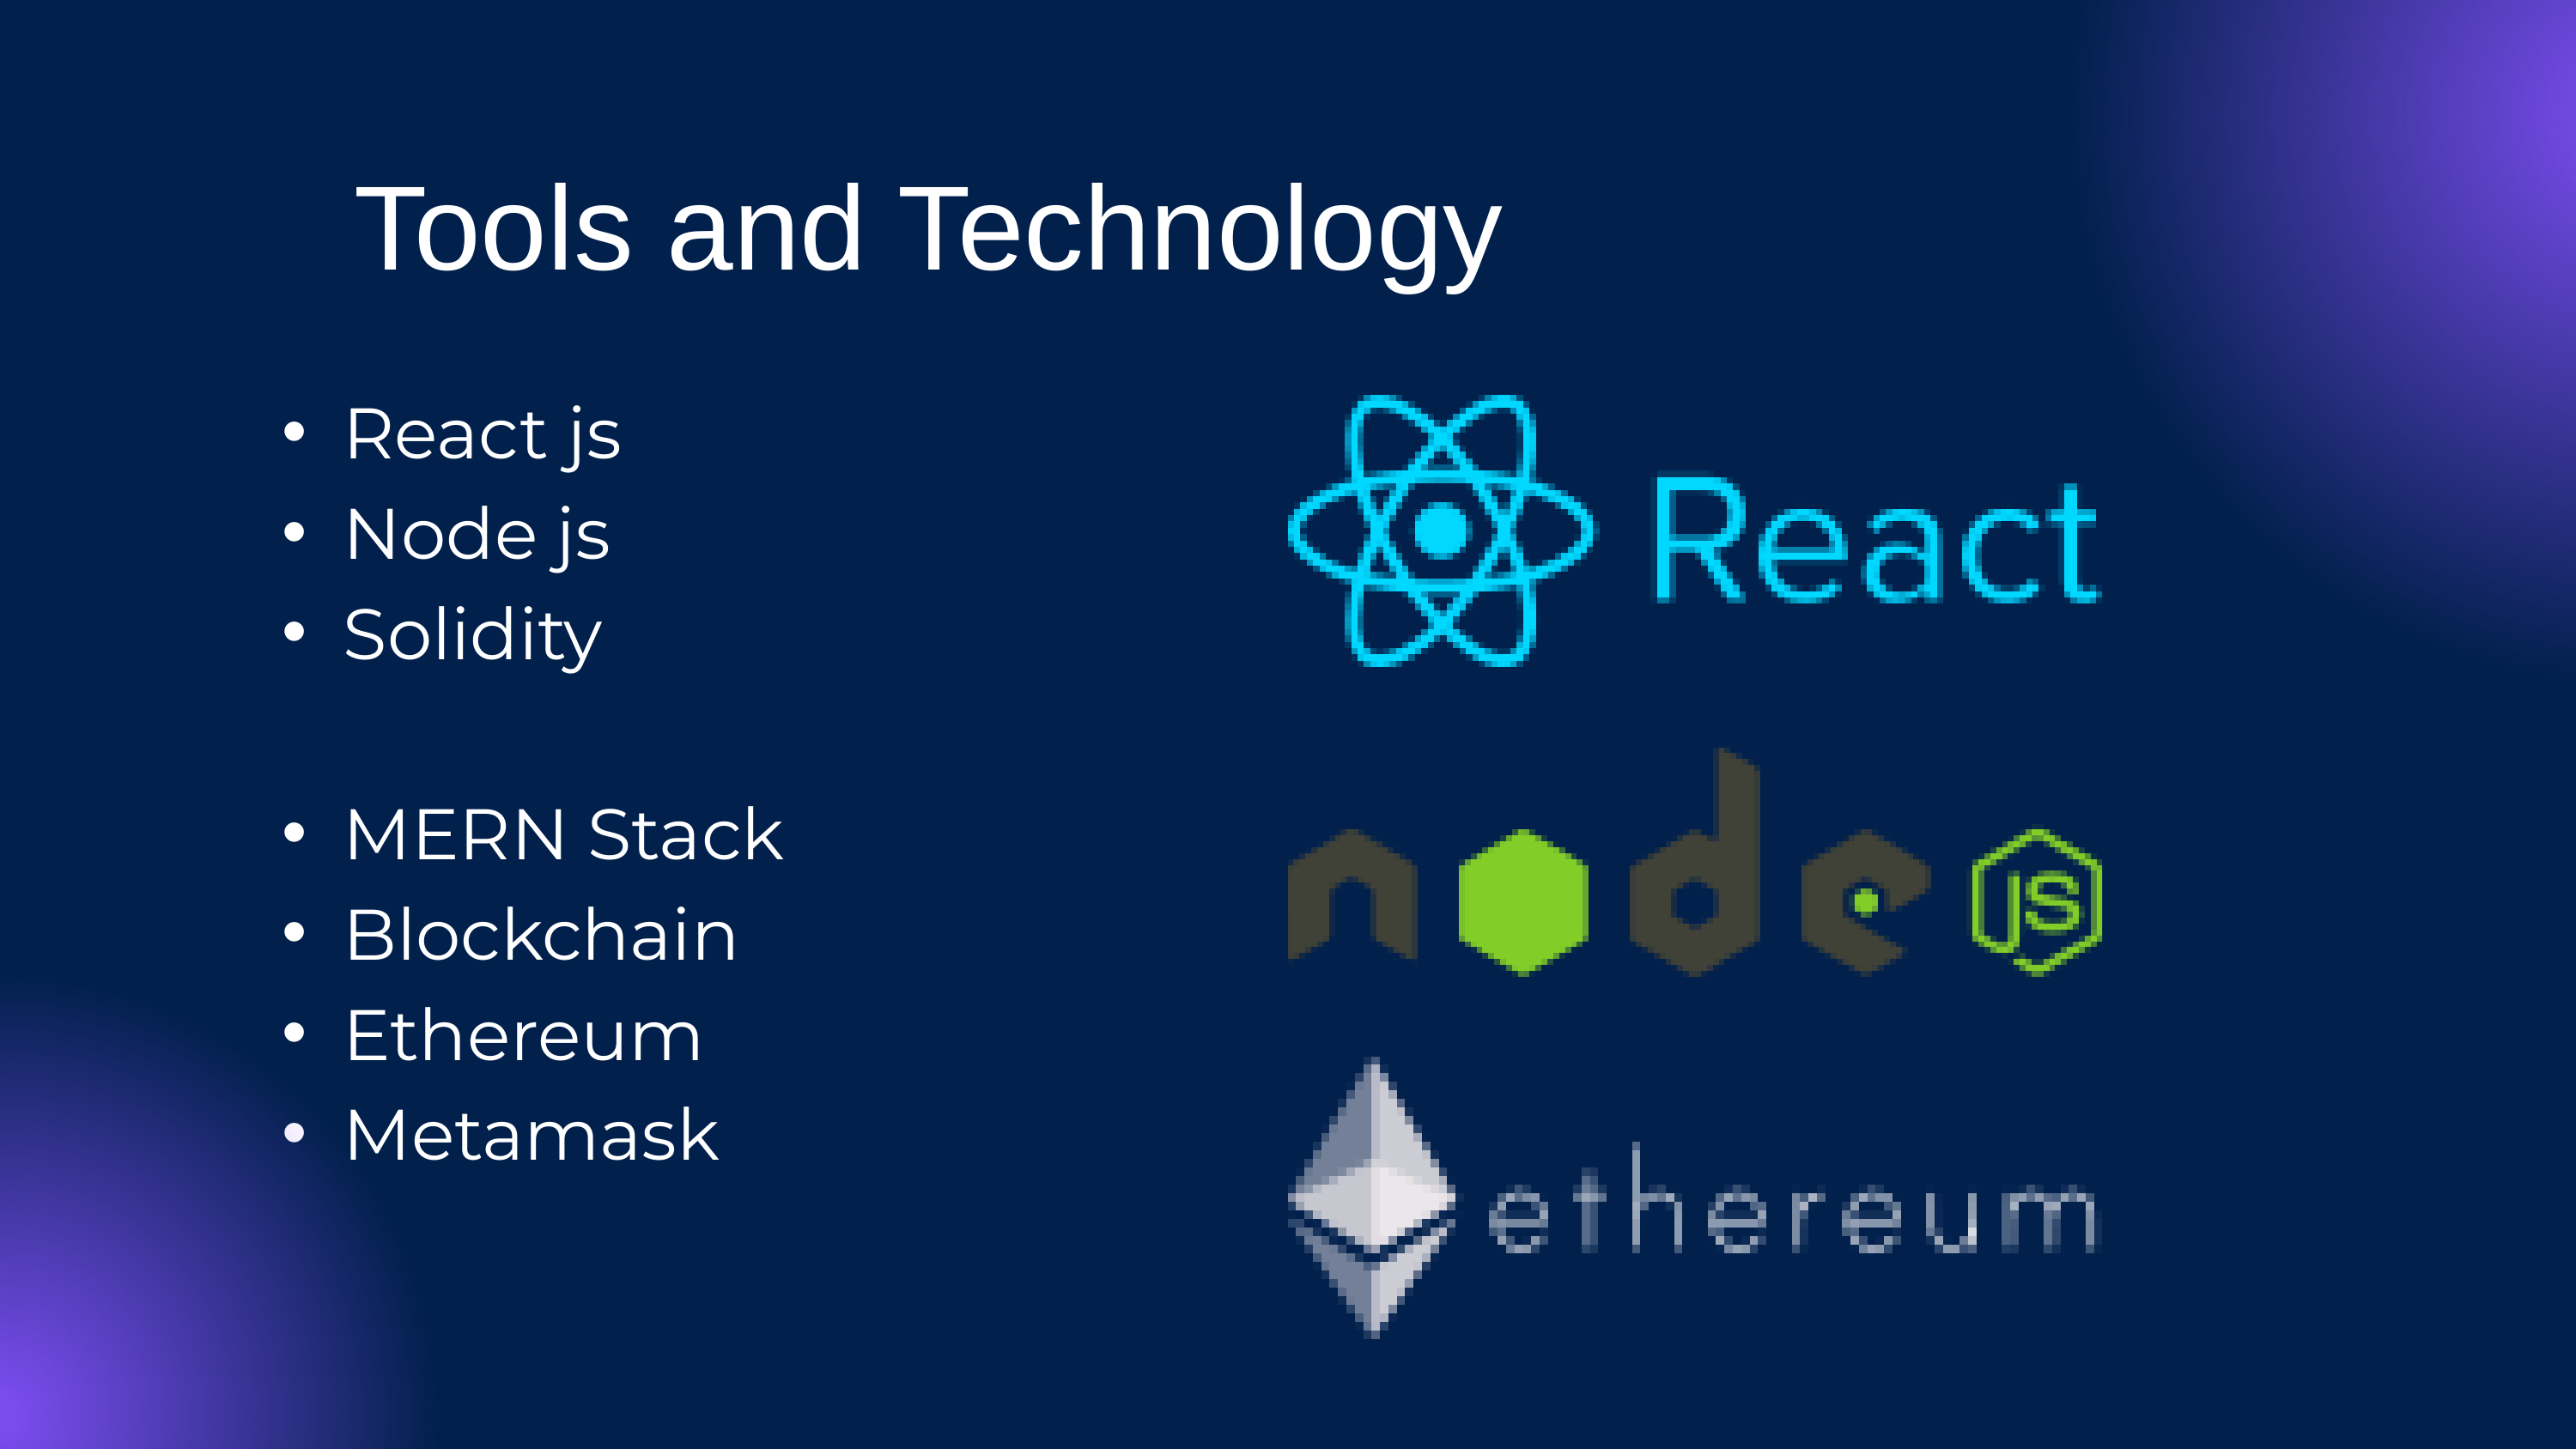

Tools and Technology
React js
Node js
Solidity

MERN Stack
Blockchain
Ethereum
Metamask